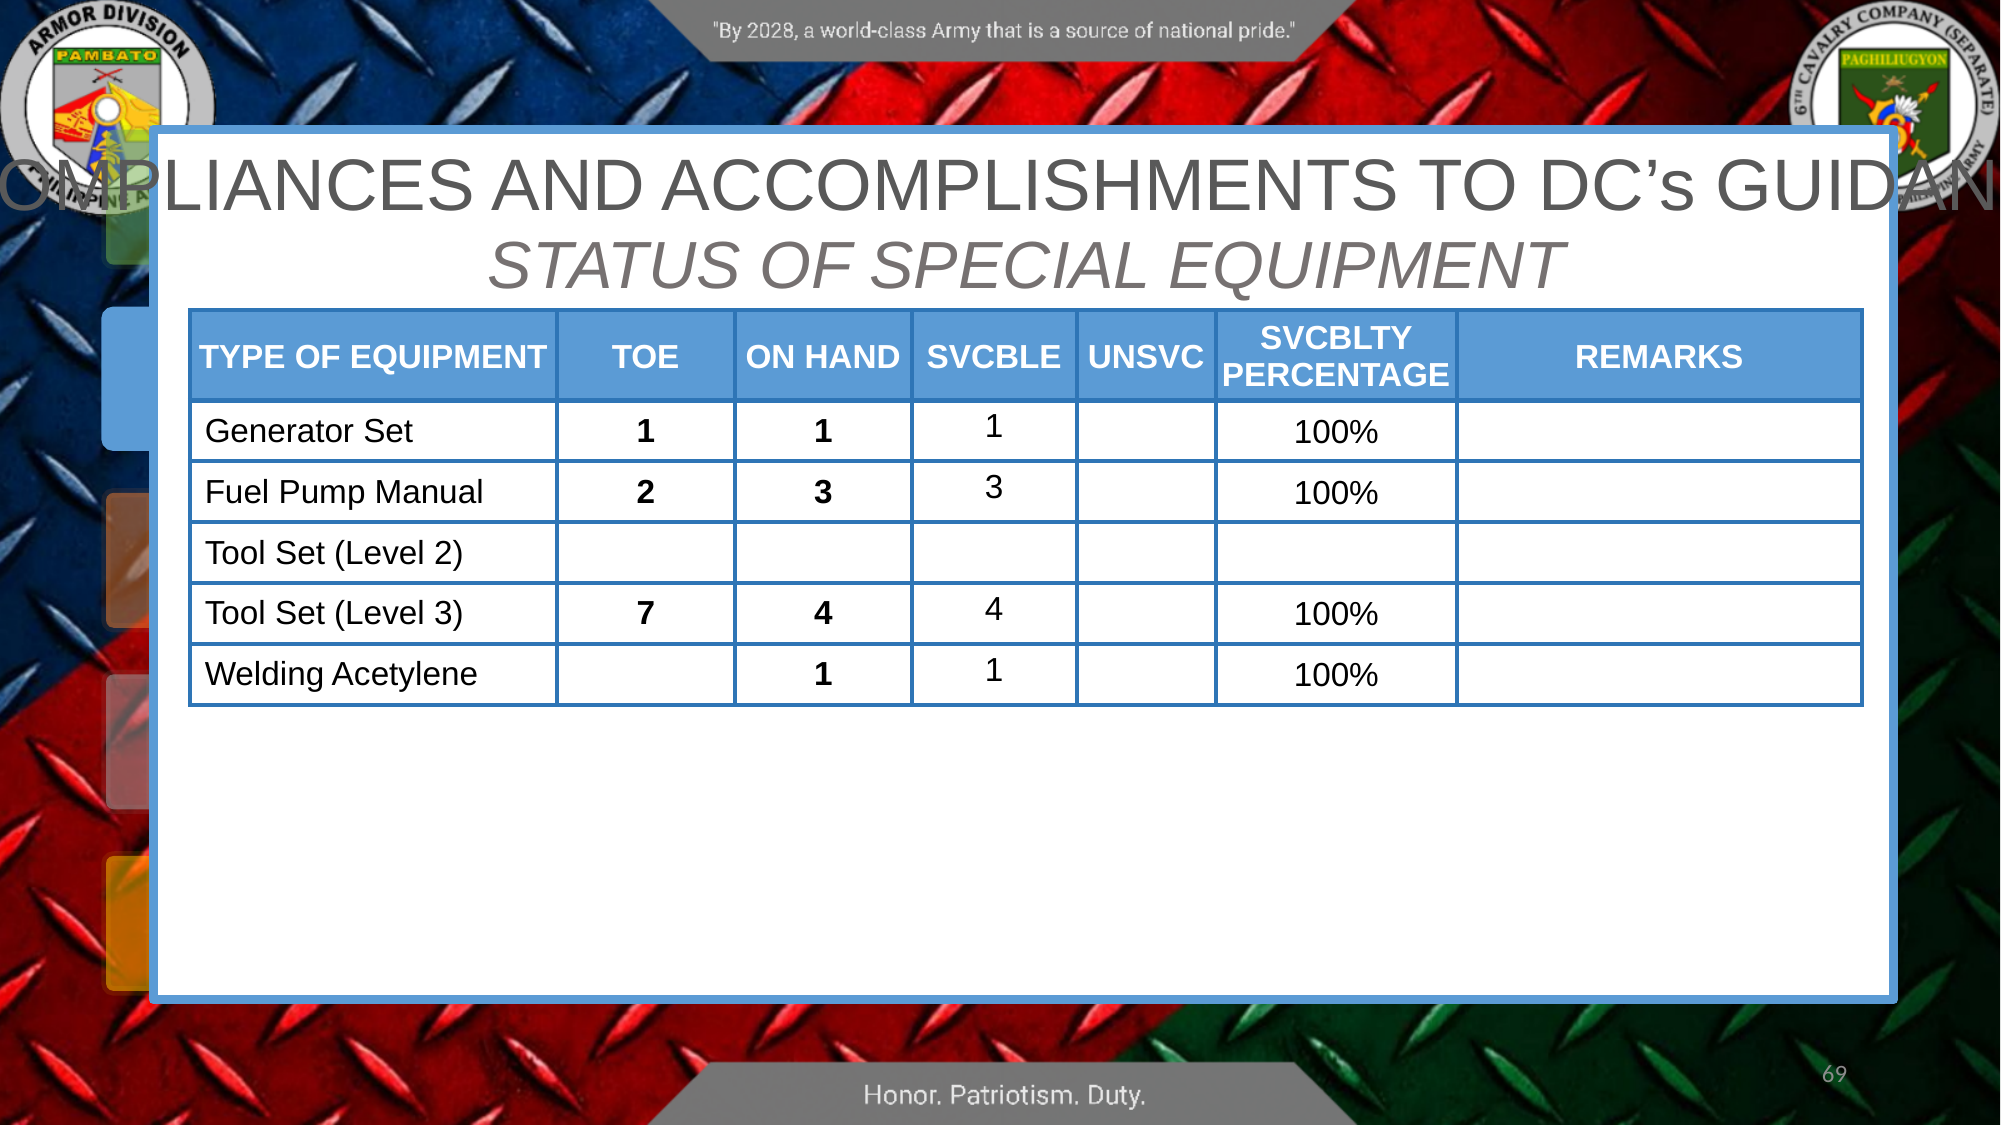

COMPLIANCES AND ACCOMPLISHMENTS TO DC’s GUIDANCE

STATUS OF SPECIAL EQUIPMENT
| TYPE OF EQUIPMENT | TOE | ON HAND | SVCBLE | UNSVC | SVCBLTY PERCENTAGE | REMARKS |
| --- | --- | --- | --- | --- | --- | --- |
| Generator Set | 1 | 1 | 1 |  | 100% |  |
| Fuel Pump Manual | 2 | 3 | 3 |  | 100% |  |
| Tool Set (Level 2) |  |  |  |  |  |  |
| Tool Set (Level 3) | 7 | 4 | 4 |  | 100% |  |
| Welding Acetylene |  | 1 | 1 |  | 100% |  |

69